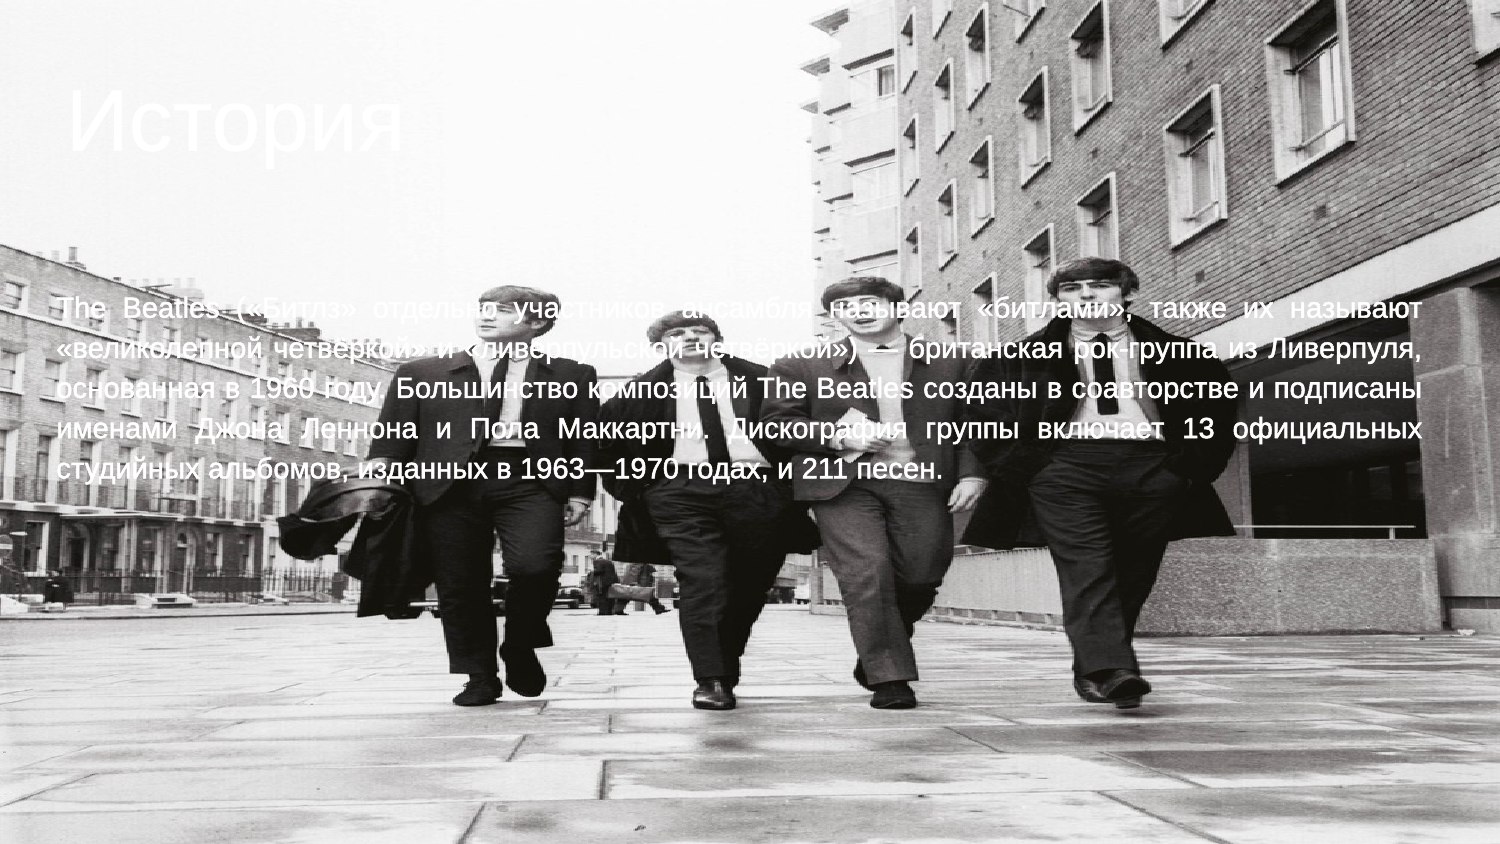

# История
The Beatles («Битлз» отдельно участников ансамбля называют «битлами», также их называют «великолепной четвёркой» и «ливерпульской четвёркой») — британская рок-группа из Ливерпуля, основанная в 1960 году. Большинство композиций The Beatles созданы в соавторстве и подписаны именами Джона Леннона и Пола Маккартни. Дискография группы включает 13 официальных студийных альбомов, изданных в 1963—1970 годах, и 211 песен.